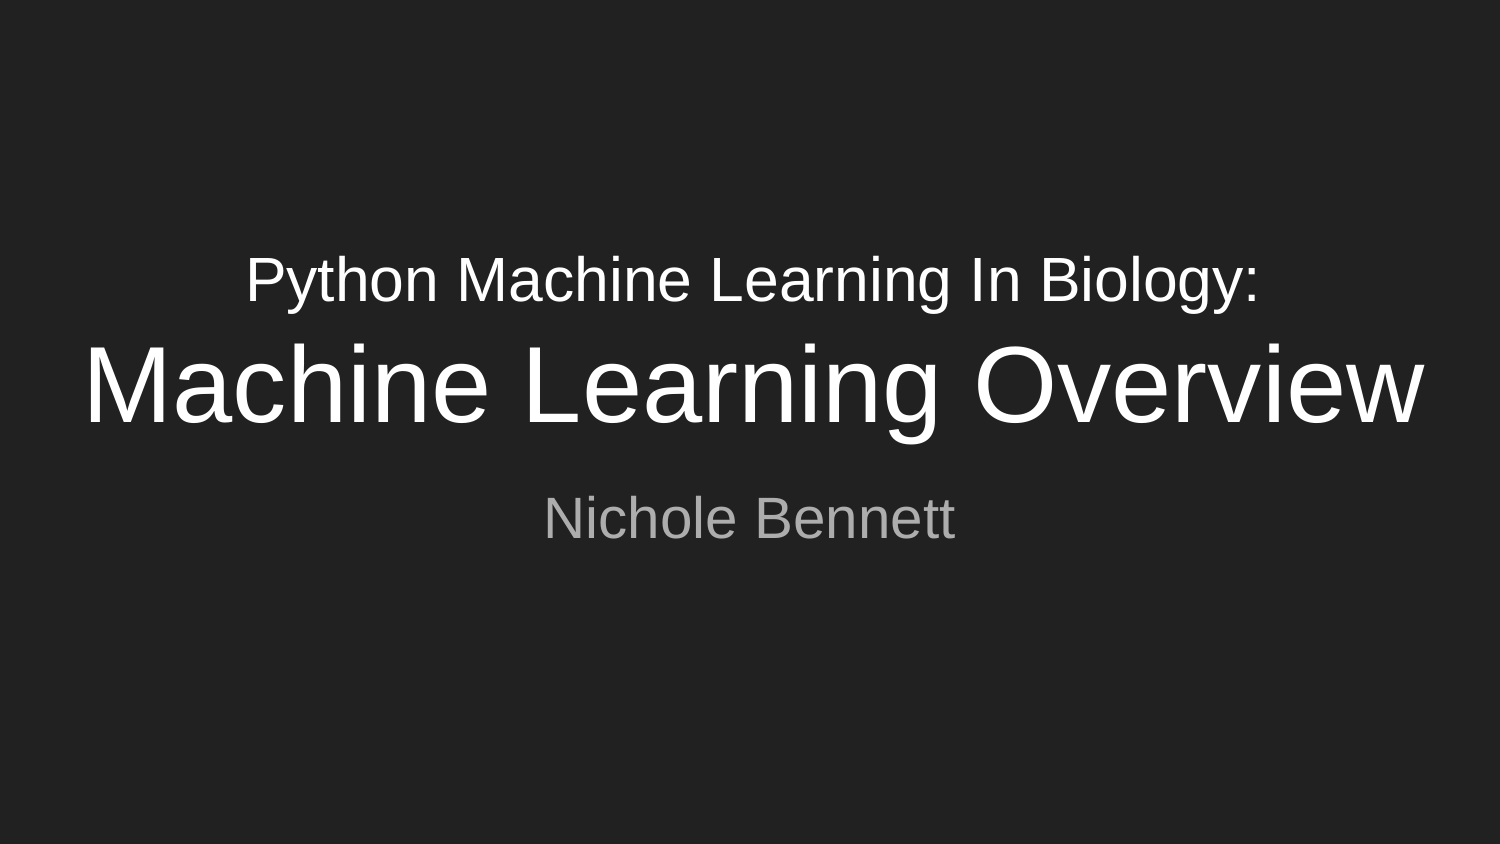

# Python Machine Learning In Biology:
Machine Learning Overview
Nichole Bennett